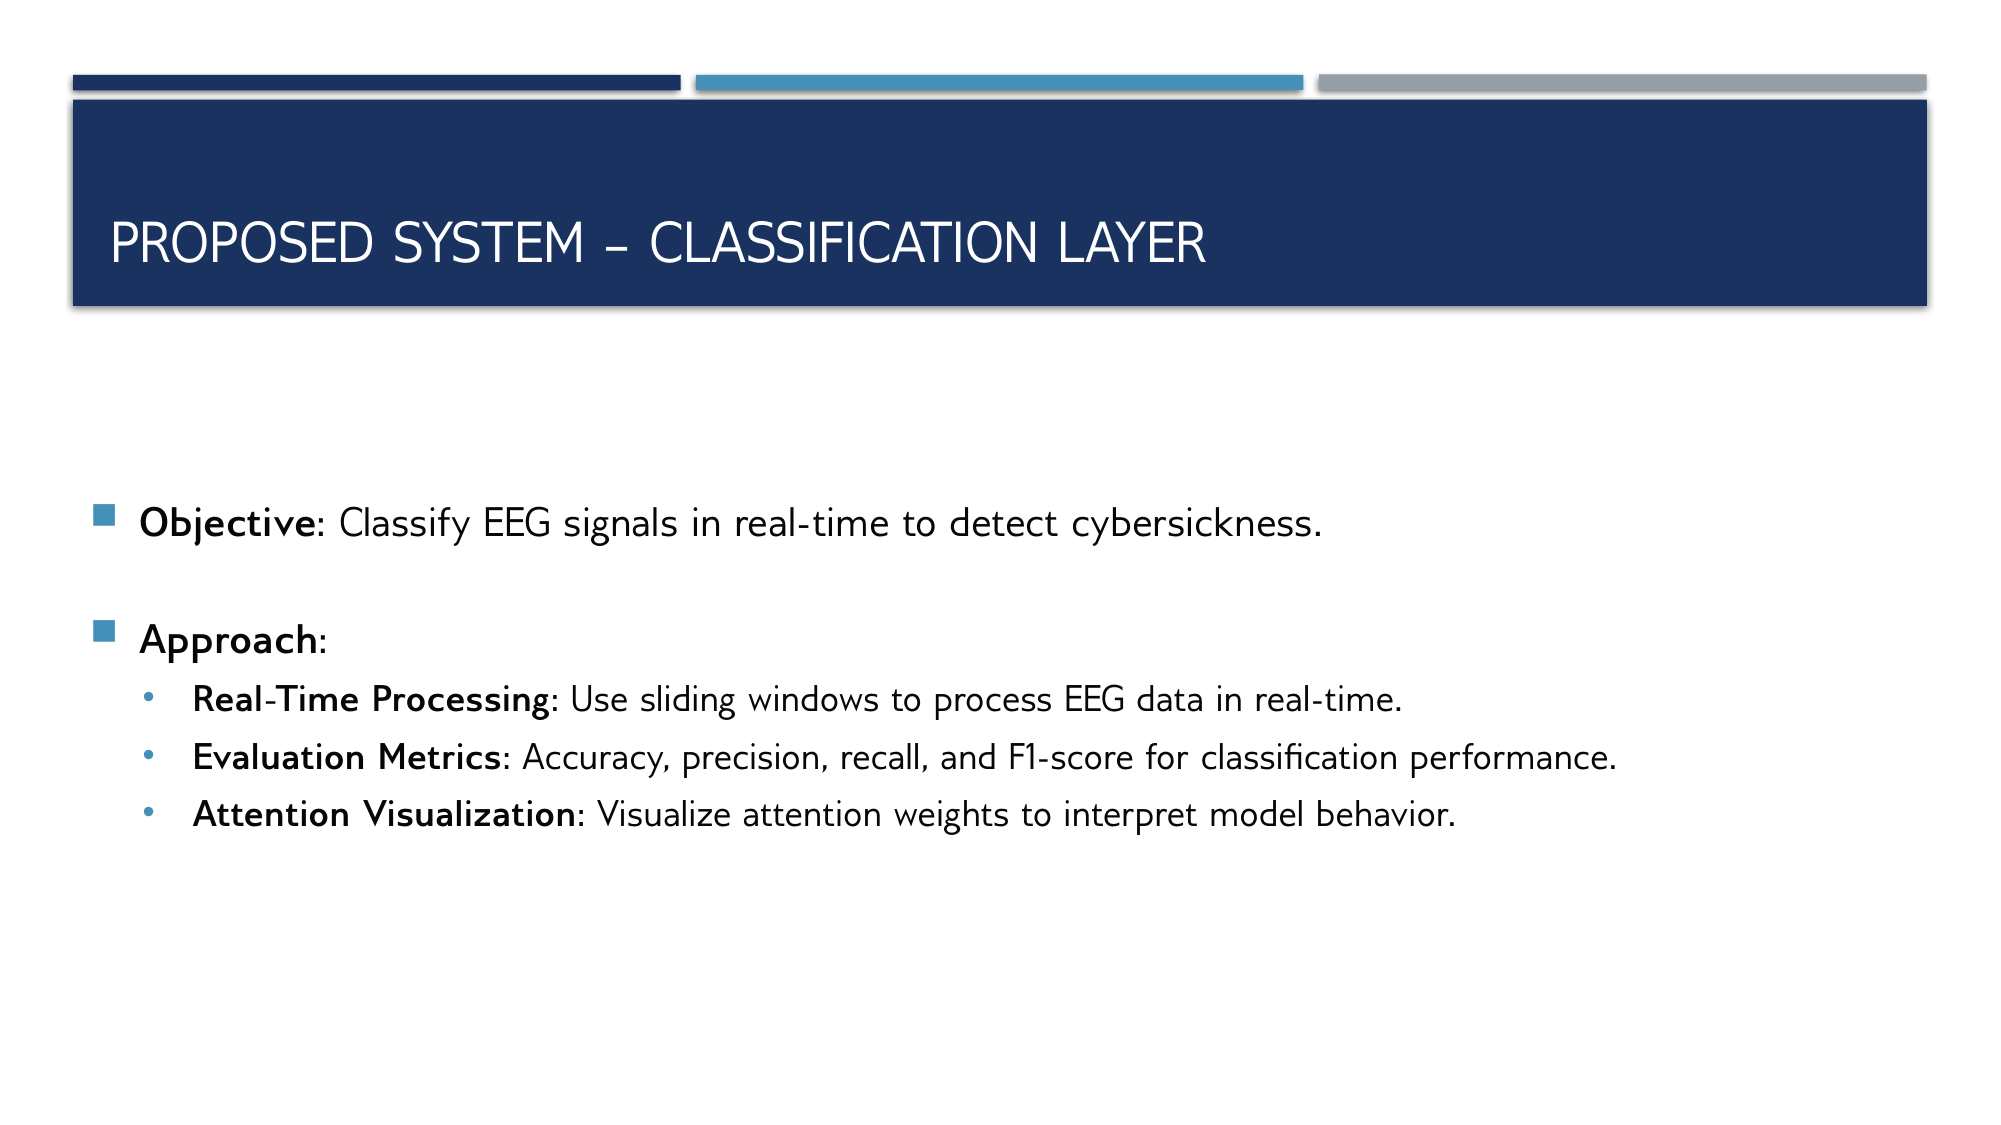

# Proposed system – Classification layer
Objective: Classify EEG signals in real-time to detect cybersickness.

Approach:
Real-Time Processing: Use sliding windows to process EEG data in real-time.
Evaluation Metrics: Accuracy, precision, recall, and F1-score for classification performance.
Attention Visualization: Visualize attention weights to interpret model behavior.